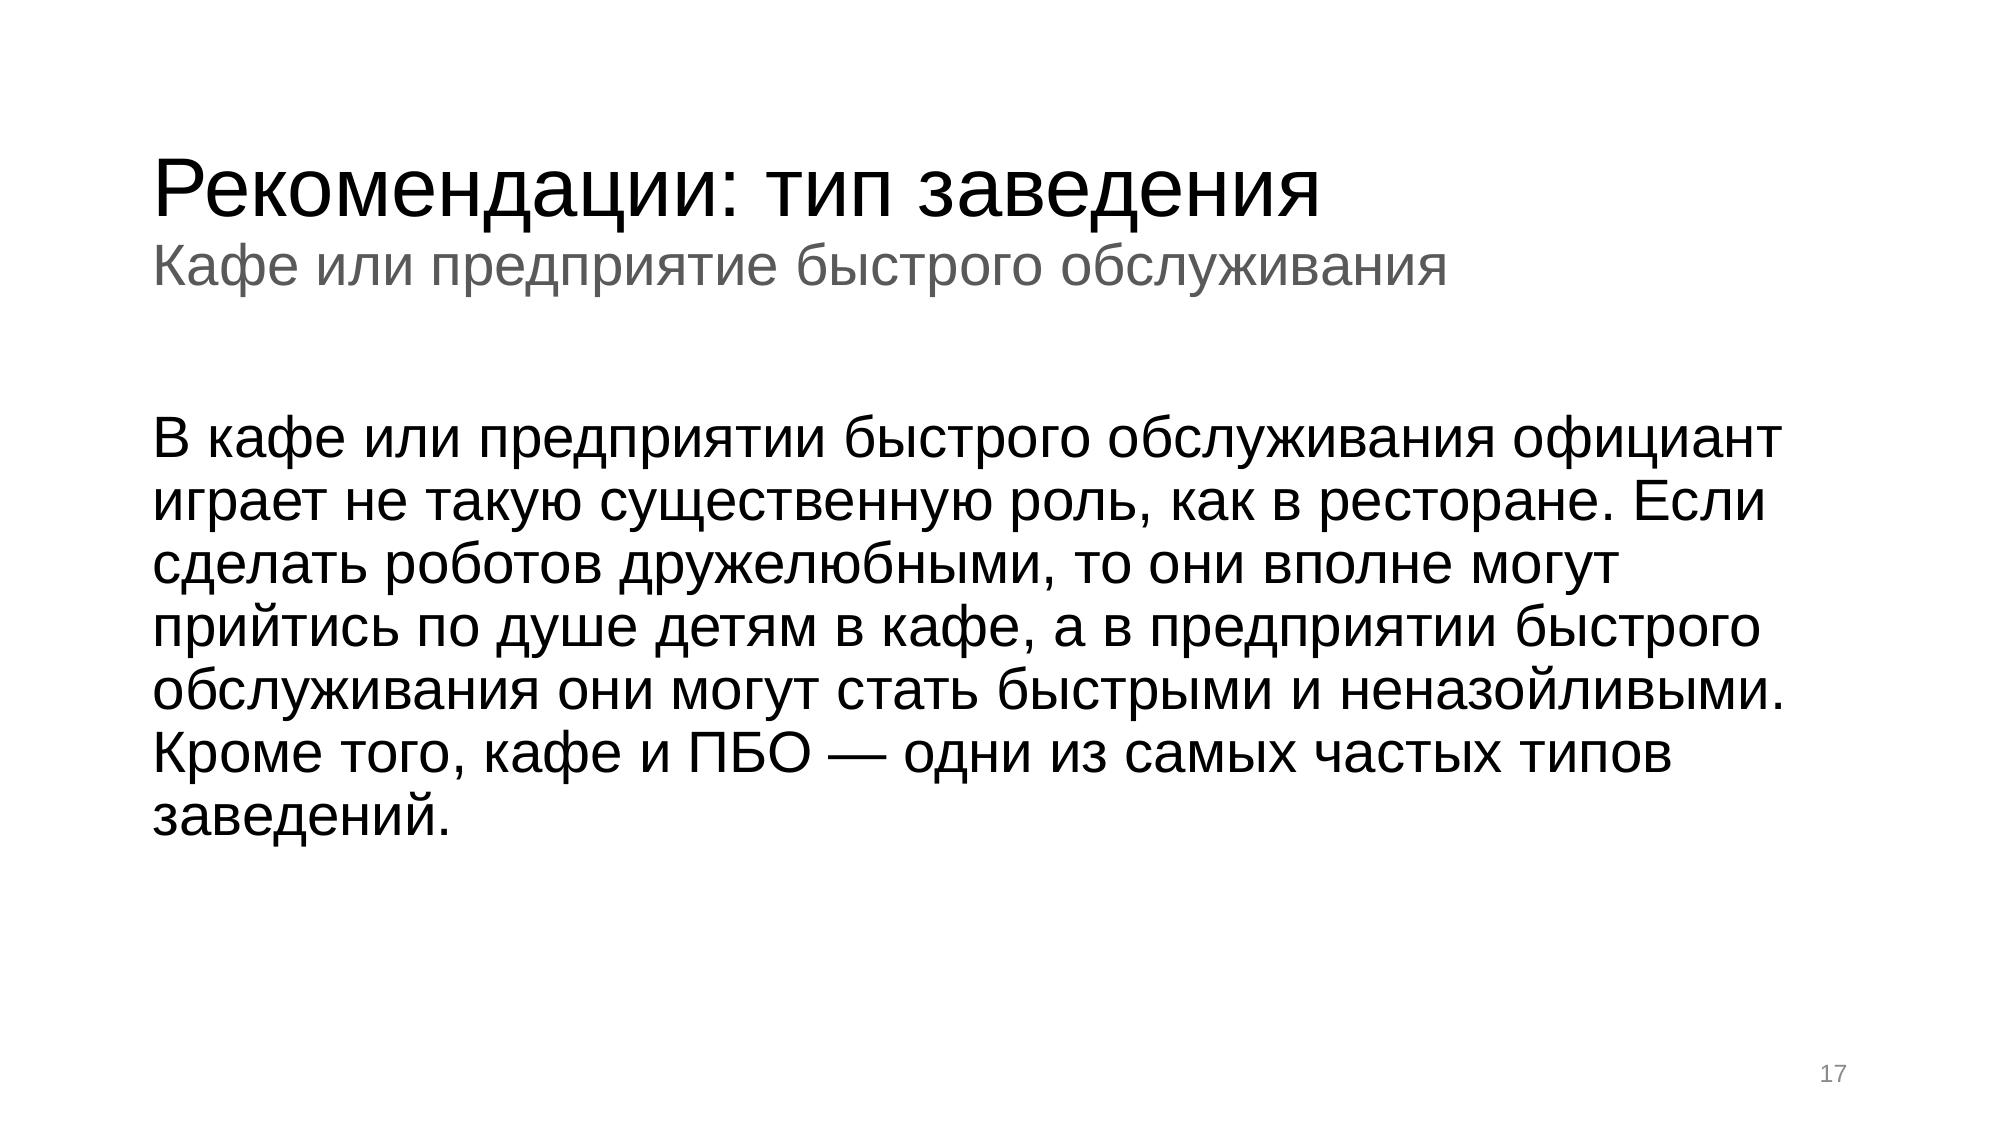

# Рекомендации: тип заведения Кафе или предприятие быстрого обслуживания
В кафе или предприятии быстрого обслуживания официант играет не такую существенную роль, как в ресторане. Если сделать роботов дружелюбными, то они вполне могут прийтись по душе детям в кафе, а в предприятии быстрого обслуживания они могут стать быстрыми и неназойливыми. Кроме того, кафе и ПБО — одни из самых частых типов заведений.

17